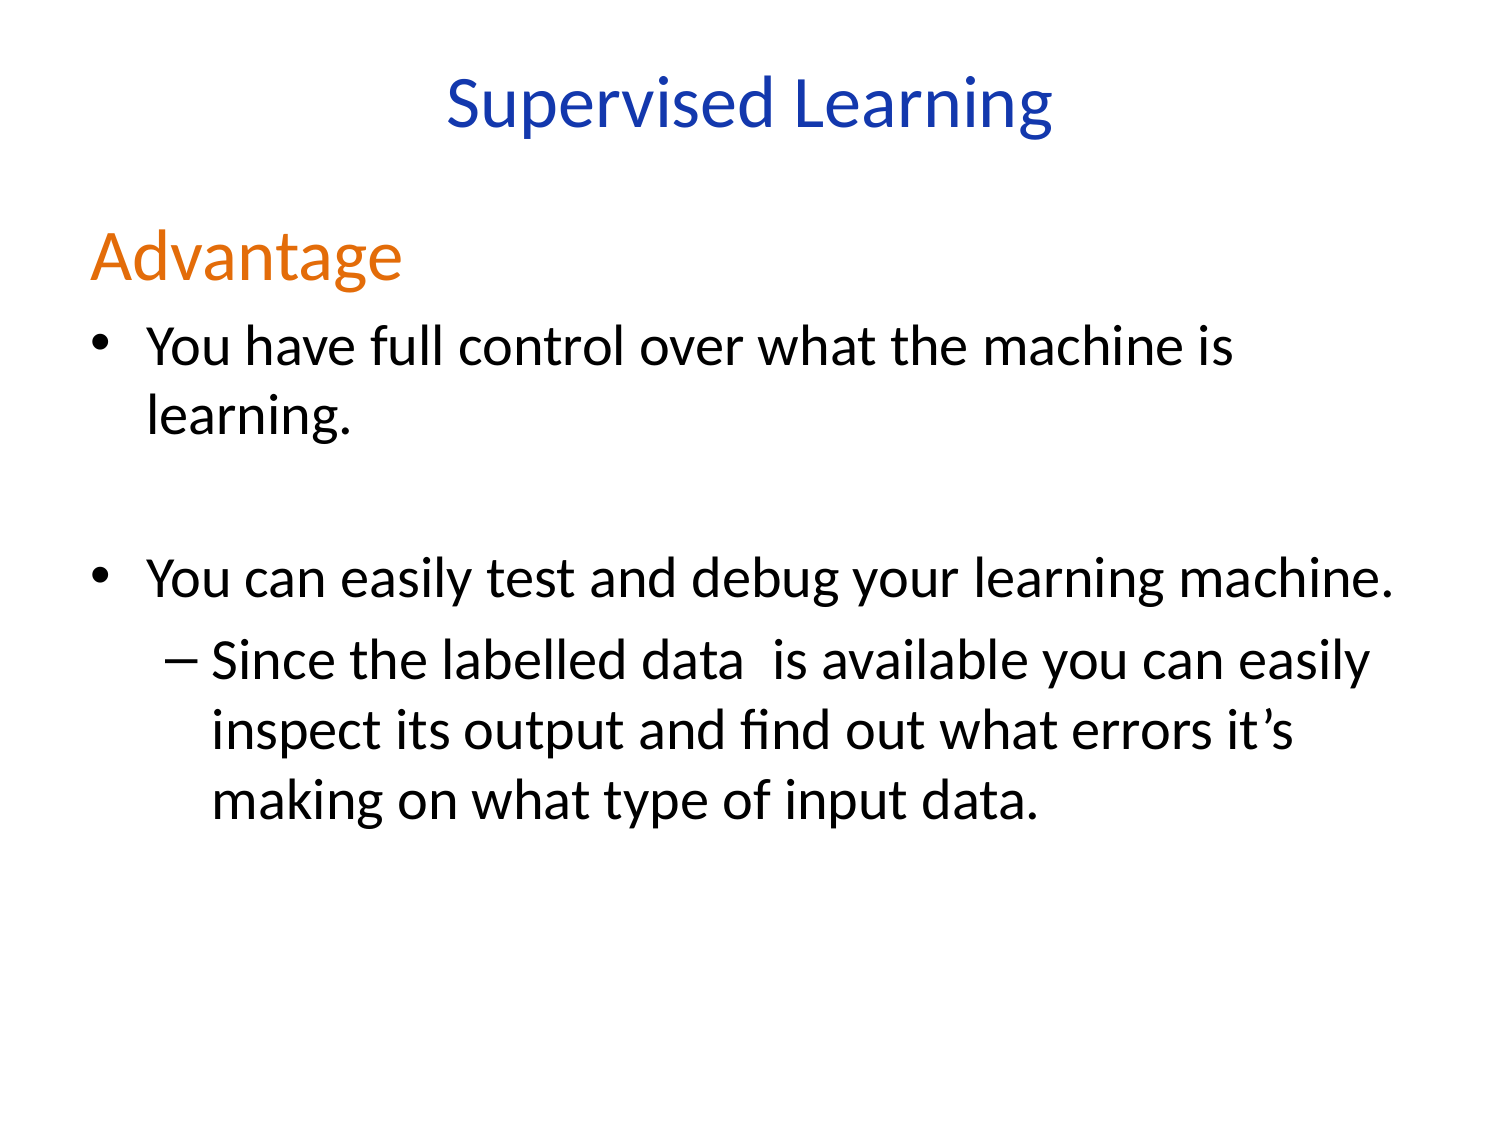

# Supervised Learning
Advantage
You have full control over what the machine is learning.

You can easily test and debug your learning machine.
Since the labelled data  is available you can easily inspect its output and find out what errors it’s making on what type of input data.